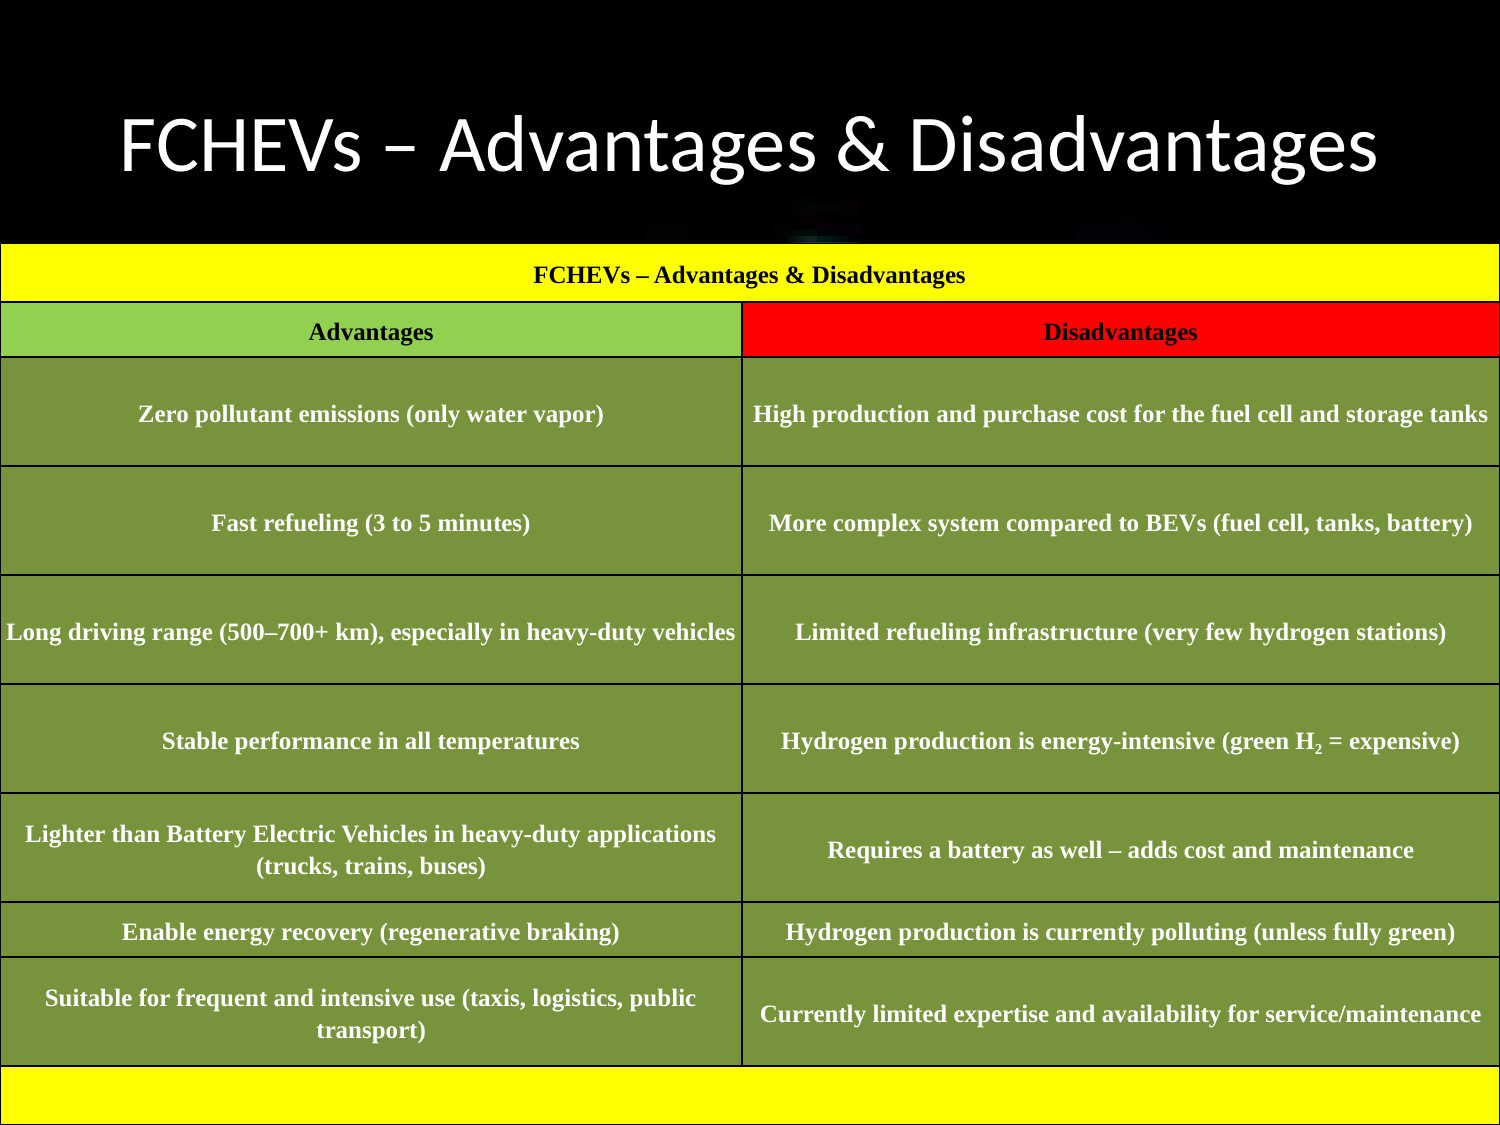

# FCHEVs – Advantages & Disadvantages
| FCHEVs – Advantages & Disadvantages |  |
| --- | --- |
| Advantages | Disadvantages |
| Zero pollutant emissions (only water vapor) | High production and purchase cost for the fuel cell and storage tanks |
| Fast refueling (3 to 5 minutes) | More complex system compared to BEVs (fuel cell, tanks, battery) |
| Long driving range (500–700+ km), especially in heavy-duty vehicles | Limited refueling infrastructure (very few hydrogen stations) |
| Stable performance in all temperatures | Hydrogen production is energy-intensive (green H₂ = expensive) |
| Lighter than Battery Electric Vehicles in heavy-duty applications (trucks, trains, buses) | Requires a battery as well – adds cost and maintenance |
| Enable energy recovery (regenerative braking) | Hydrogen production is currently polluting (unless fully green) |
| Suitable for frequent and intensive use (taxis, logistics, public transport) | Currently limited expertise and availability for service/maintenance |
|  |  |